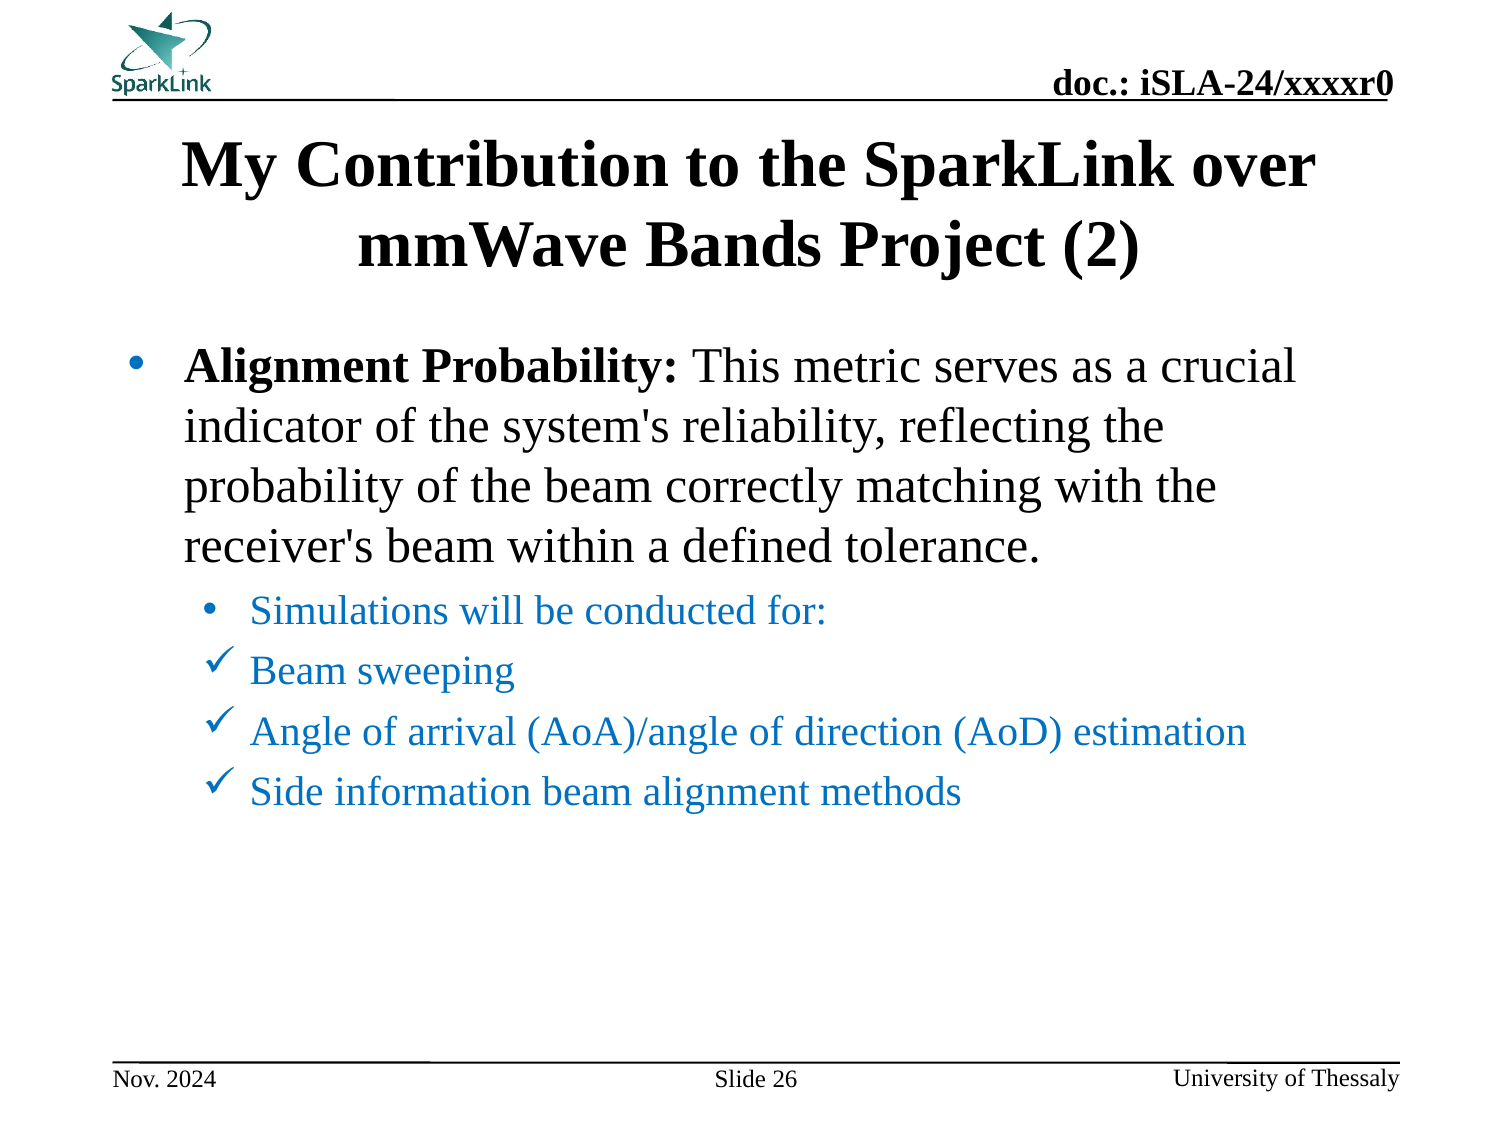

# My Contribution to the SparkLink over mmWave Bands Project (2)
Alignment Probability: This metric serves as a crucial indicator of the system's reliability, reflecting the probability of the beam correctly matching with the receiver's beam within a defined tolerance.
Simulations will be conducted for:
Beam sweeping
Angle of arrival (AoA)/angle of direction (AoD) estimation
Side information beam alignment methods

Slide 26